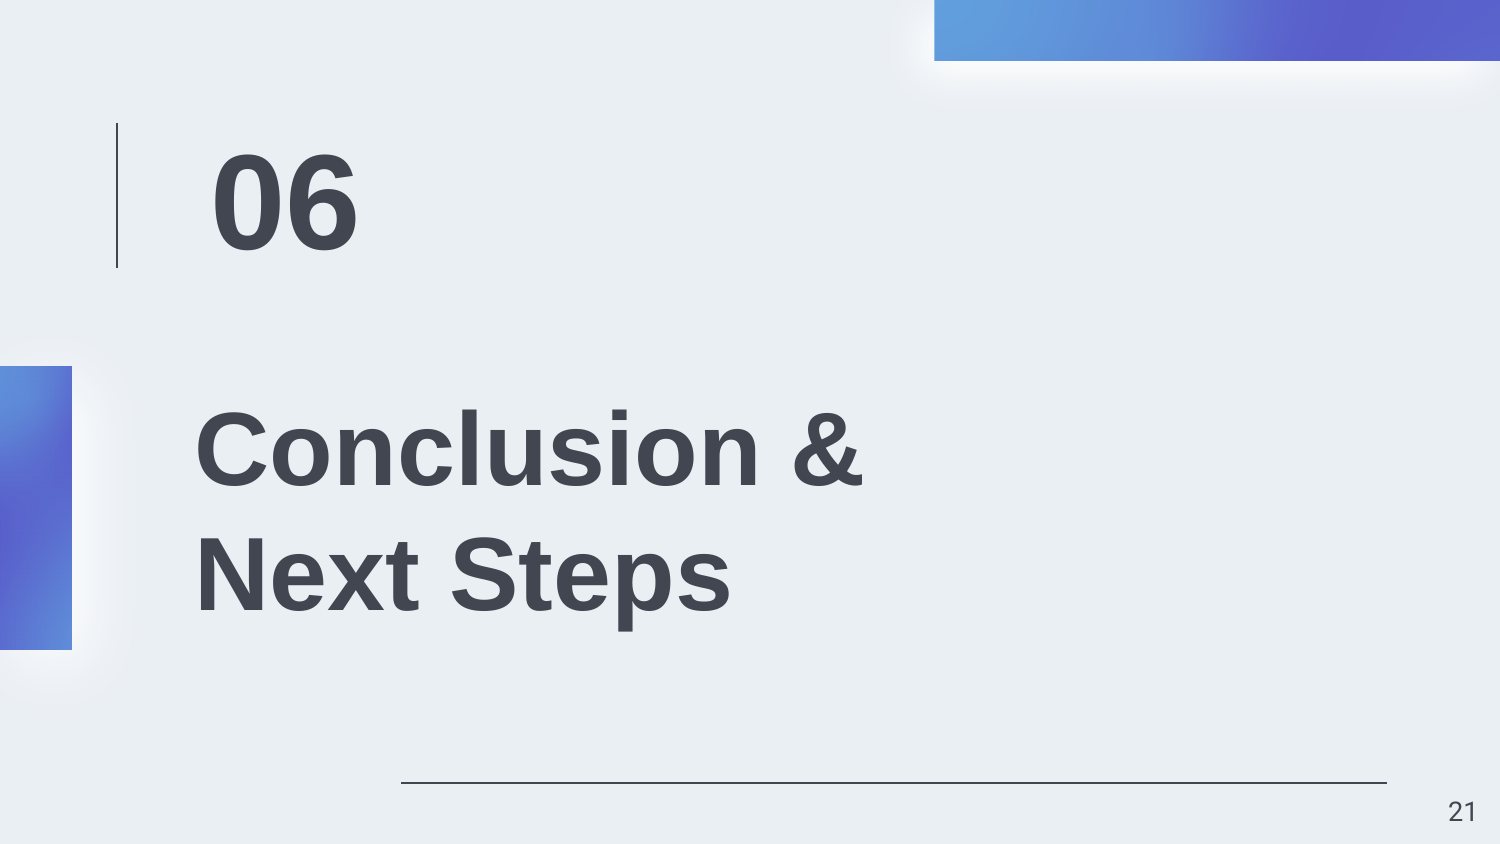

06
# Conclusion & Next Steps

21